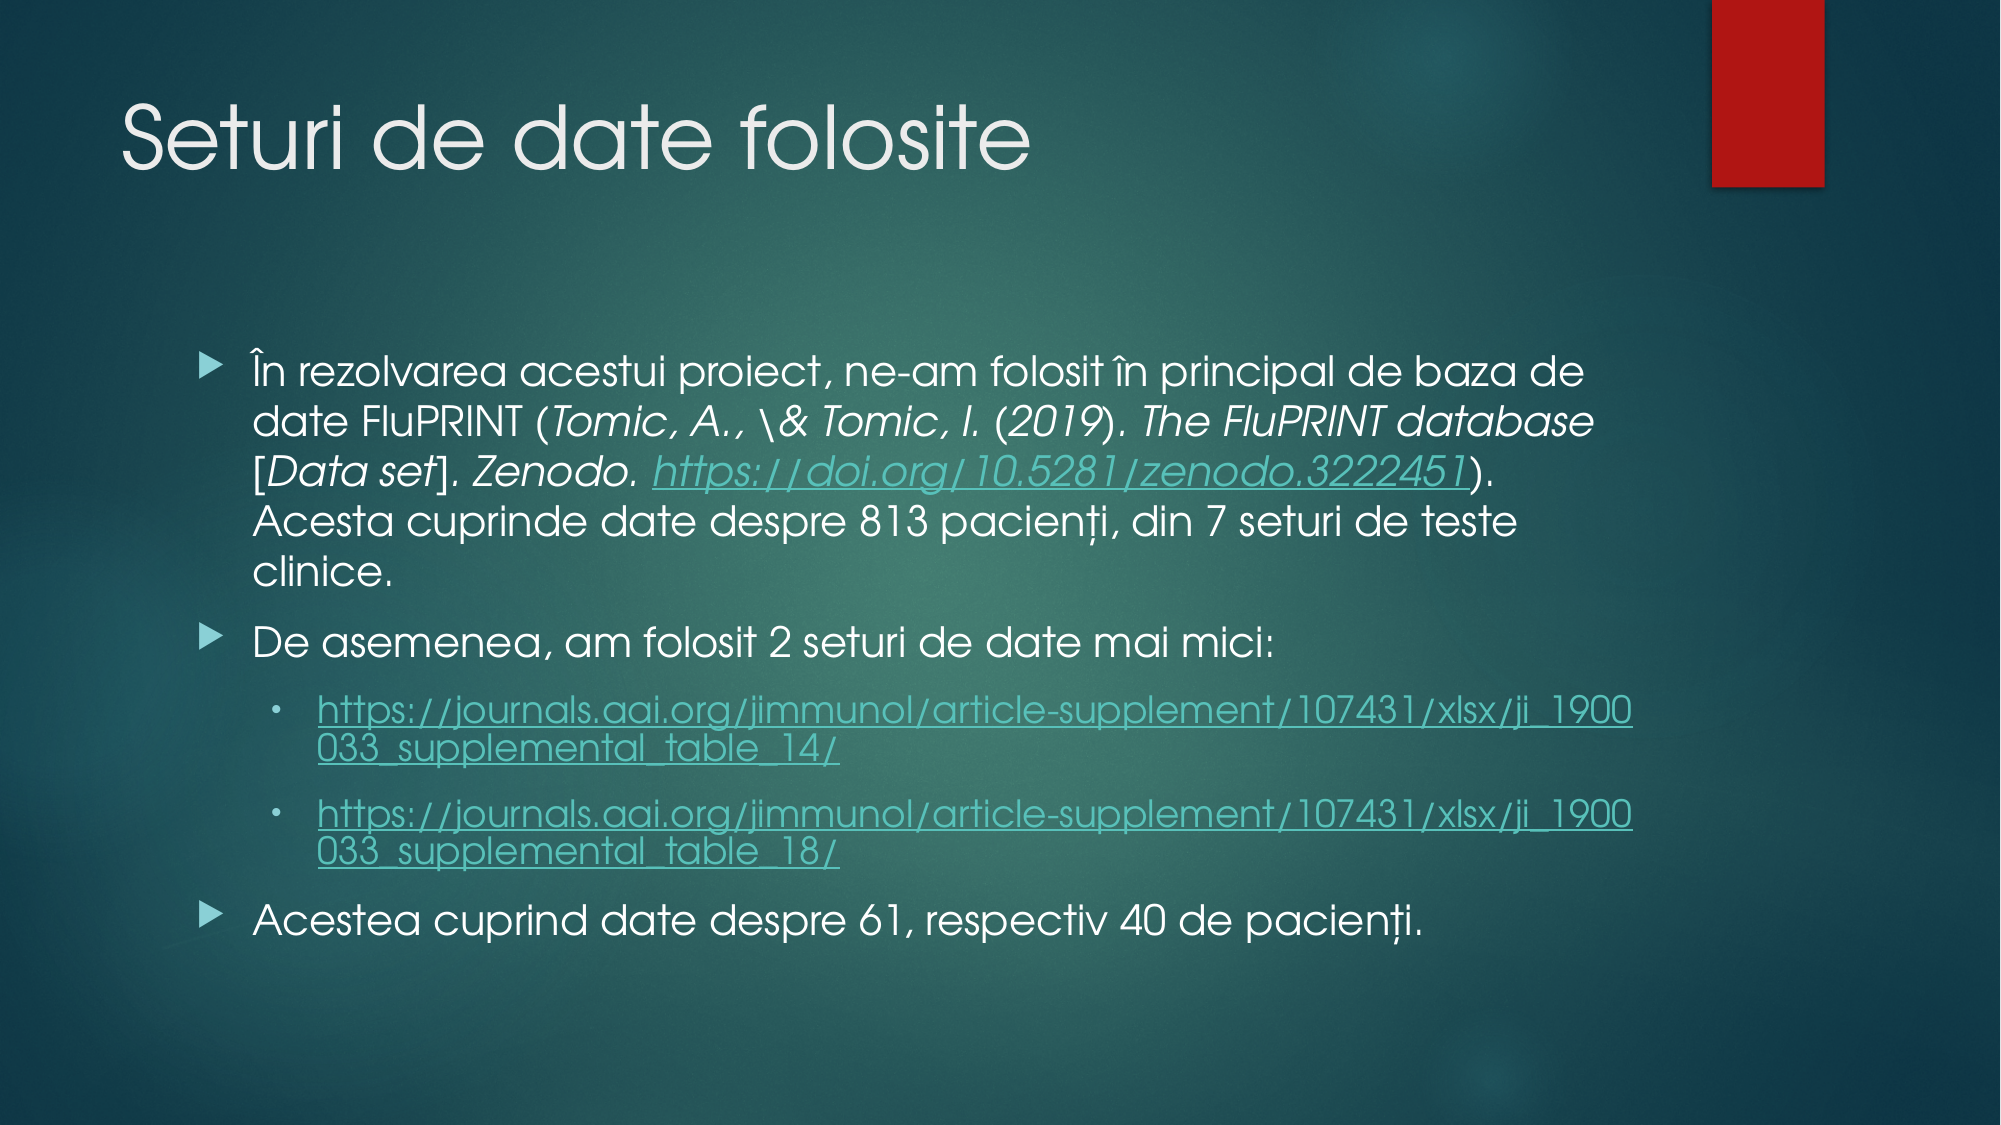

# Seturi de date folosite
În rezolvarea acestui proiect, ne-am folosit în principal de baza de date FluPRINT (Tomic, A., \& Tomic, I. (2019). The FluPRINT database [Data set]. Zenodo. https://doi.org/10.5281/zenodo.3222451). Acesta cuprinde date despre 813 pacienți, din 7 seturi de teste clinice.
De asemenea, am folosit 2 seturi de date mai mici:
https://journals.aai.org/jimmunol/article-supplement/107431/xlsx/ji_1900033_supplemental_table_14/
https://journals.aai.org/jimmunol/article-supplement/107431/xlsx/ji_1900033_supplemental_table_18/
Acestea cuprind date despre 61, respectiv 40 de pacienți.